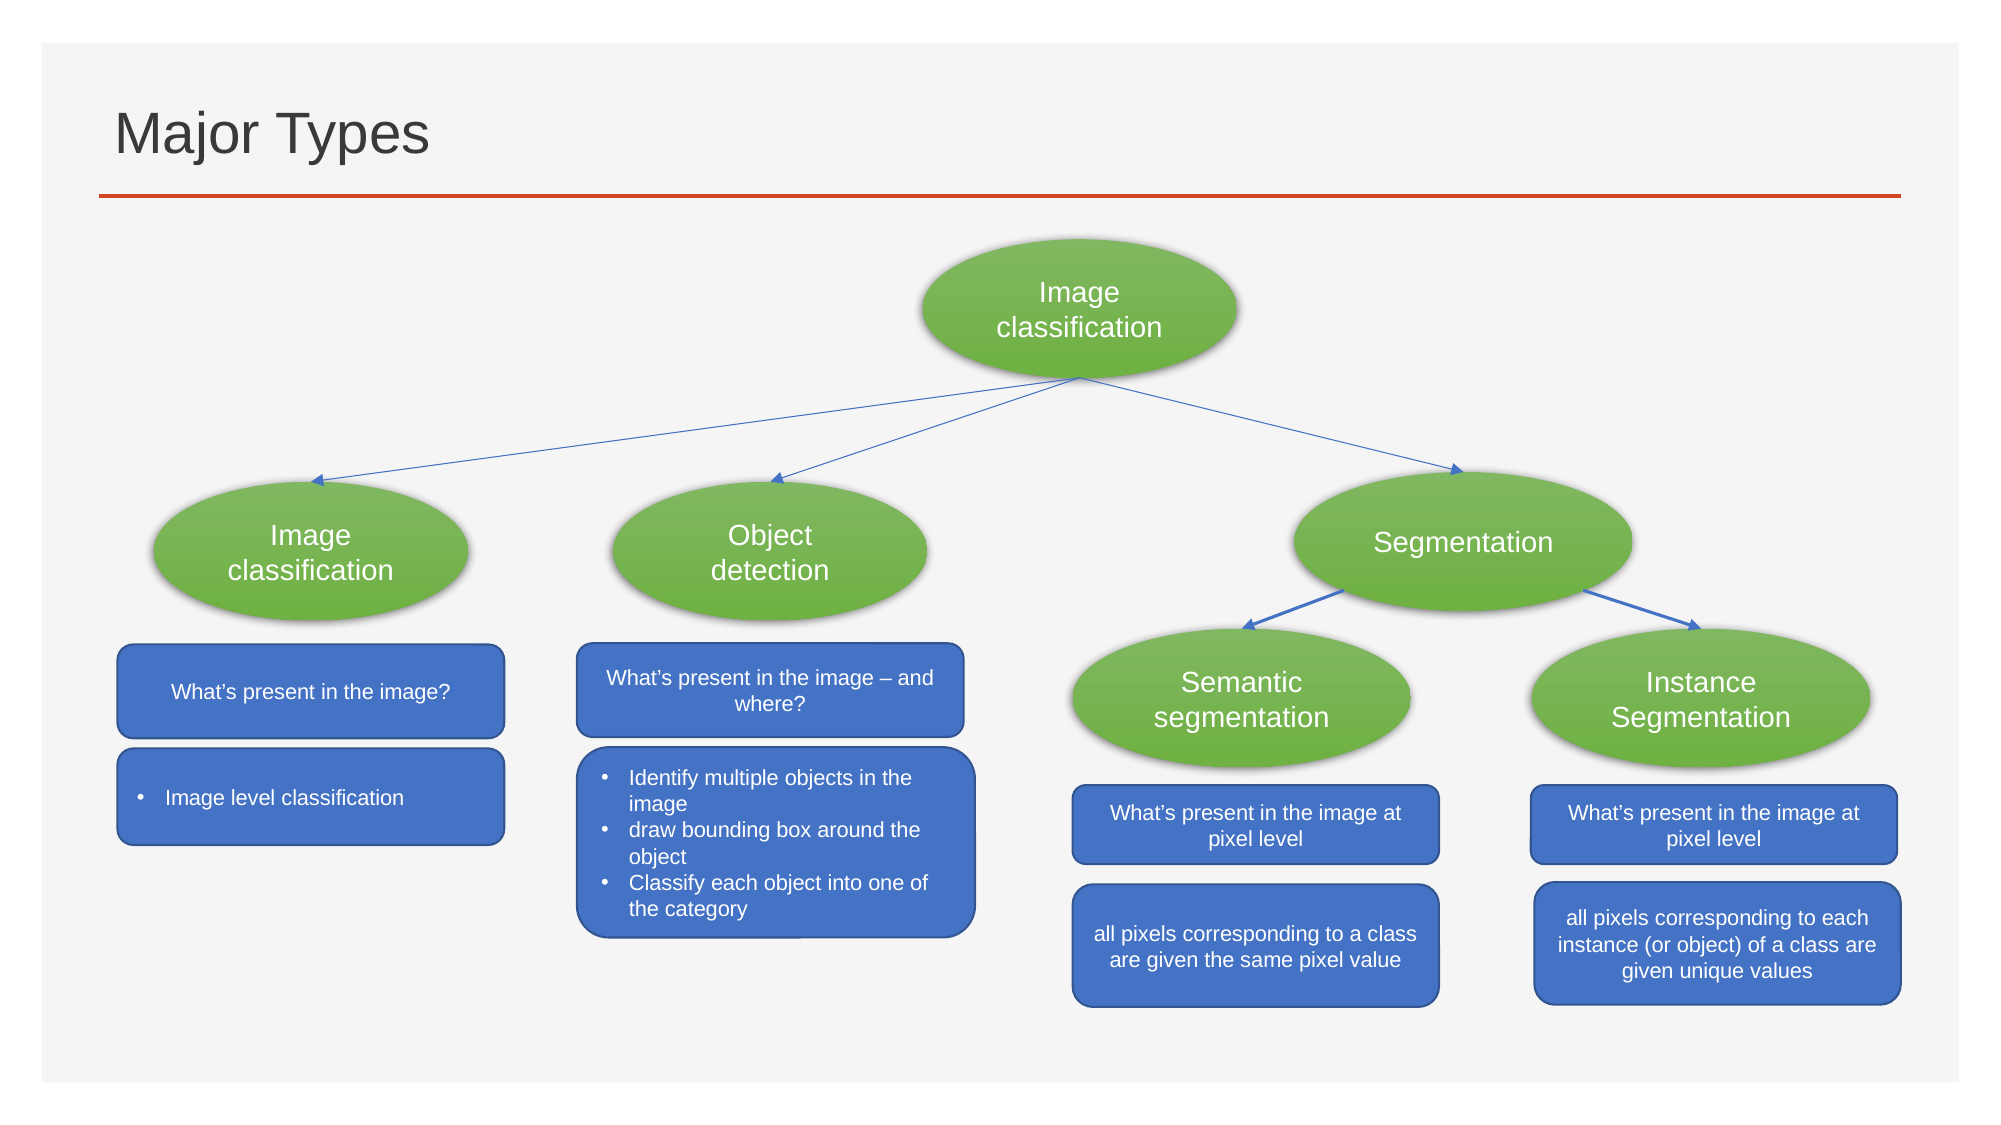

# Major Types
Image
classification
Segmentation
Image
classification
Object
detection
Semantic
segmentation
Instance
Segmentation
What’s present in the image – and where?
What’s present in the image?
Identify multiple objects in the image
draw bounding box around the object
Classify each object into one of the category
Image level classification
What’s present in the image at pixel level
What’s present in the image at pixel level
all pixels corresponding to each instance (or object) of a class are given unique values
all pixels corresponding to a class are given the same pixel value